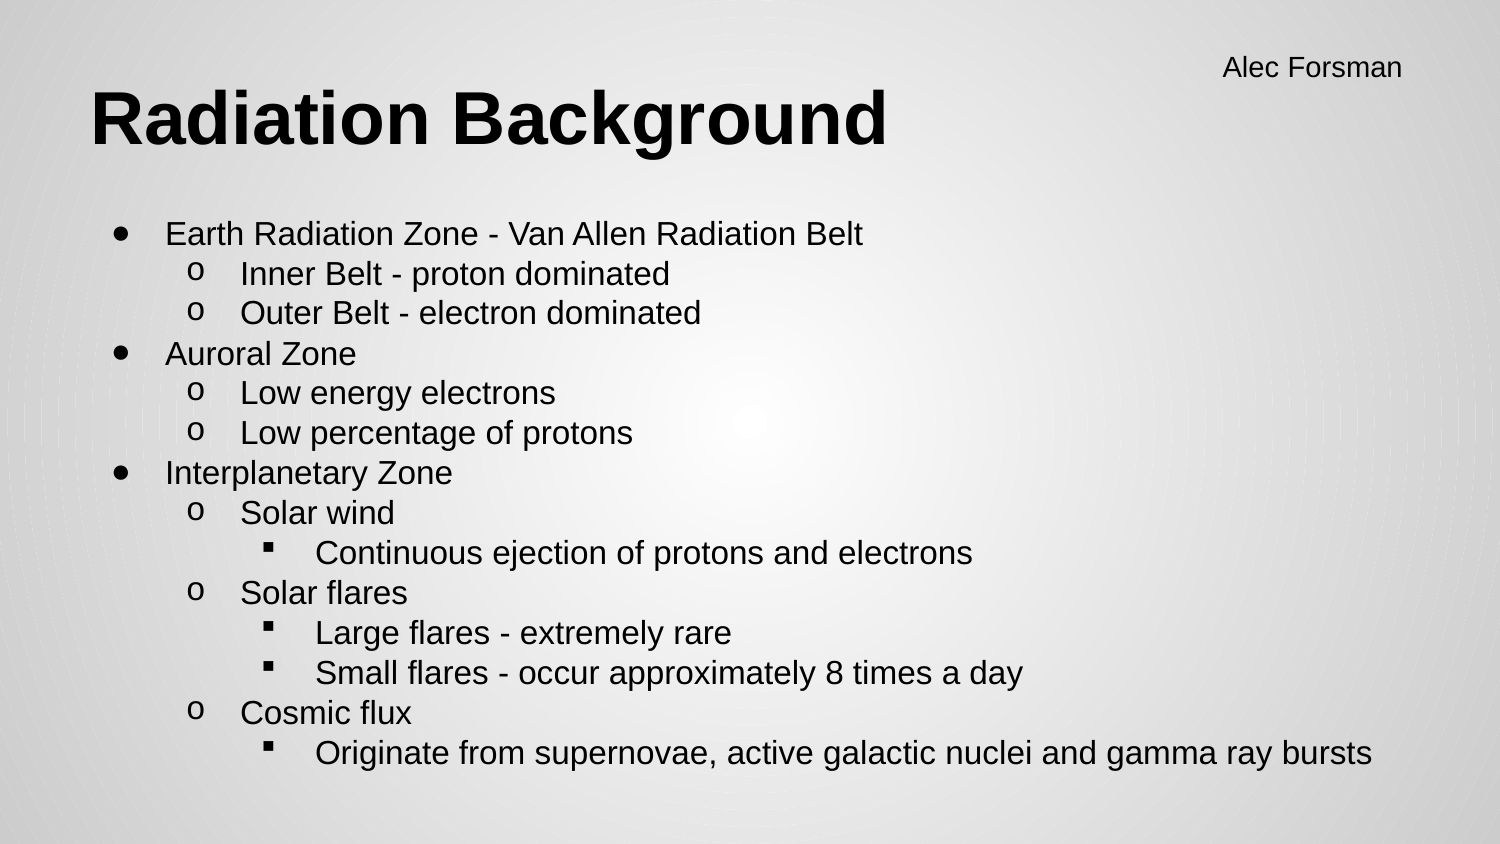

Alec Forsman
# Radiation Background
Earth Radiation Zone - Van Allen Radiation Belt
Inner Belt - proton dominated
Outer Belt - electron dominated
Auroral Zone
Low energy electrons
Low percentage of protons
Interplanetary Zone
Solar wind
Continuous ejection of protons and electrons
Solar flares
Large flares - extremely rare
Small flares - occur approximately 8 times a day
Cosmic flux
Originate from supernovae, active galactic nuclei and gamma ray bursts